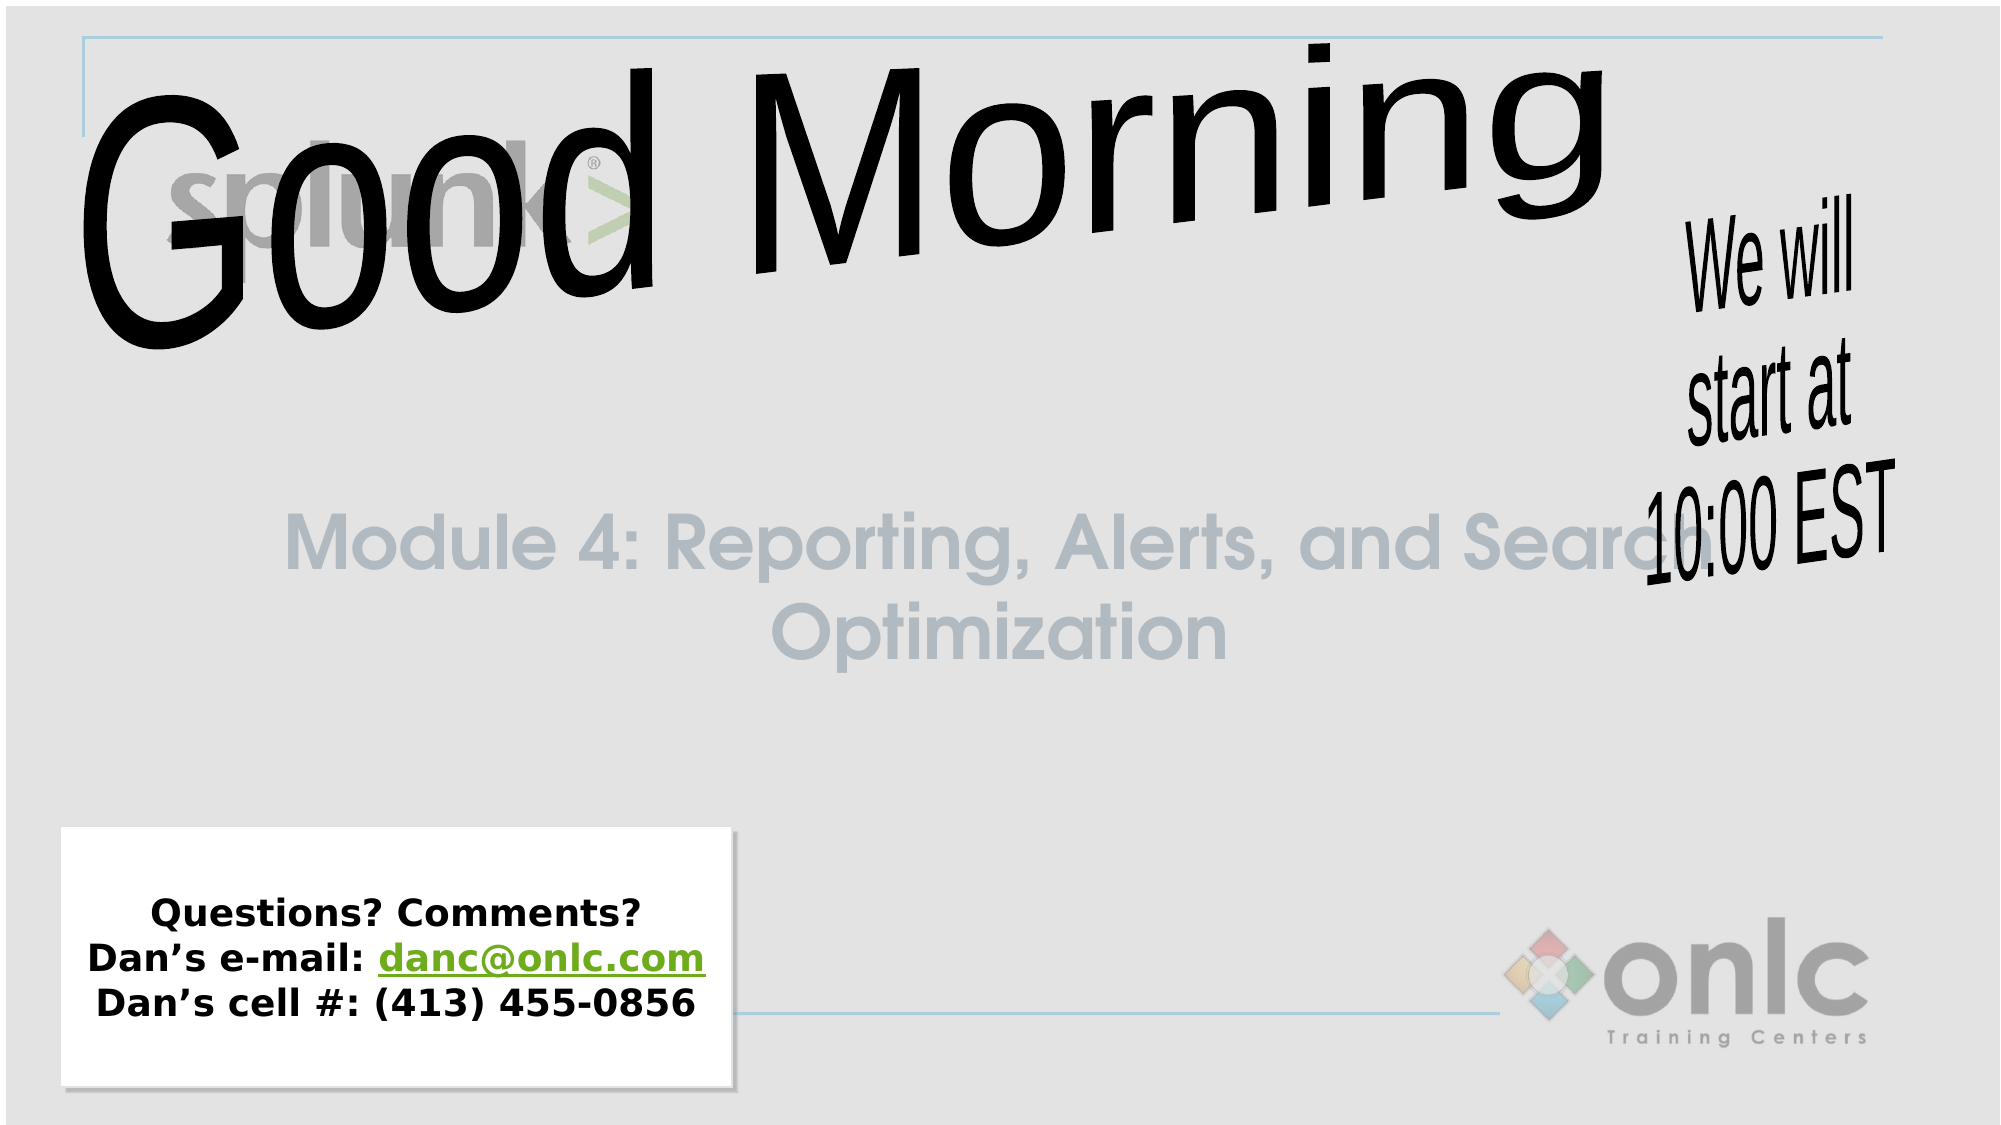

Good Morning
We will
start at
10:00 EST
# Module 4: Reporting, Alerts, and Search Optimization
Questions? Comments?
Dan’s e-mail: danc@onlc.com
Dan’s cell #: (413) 455-0856